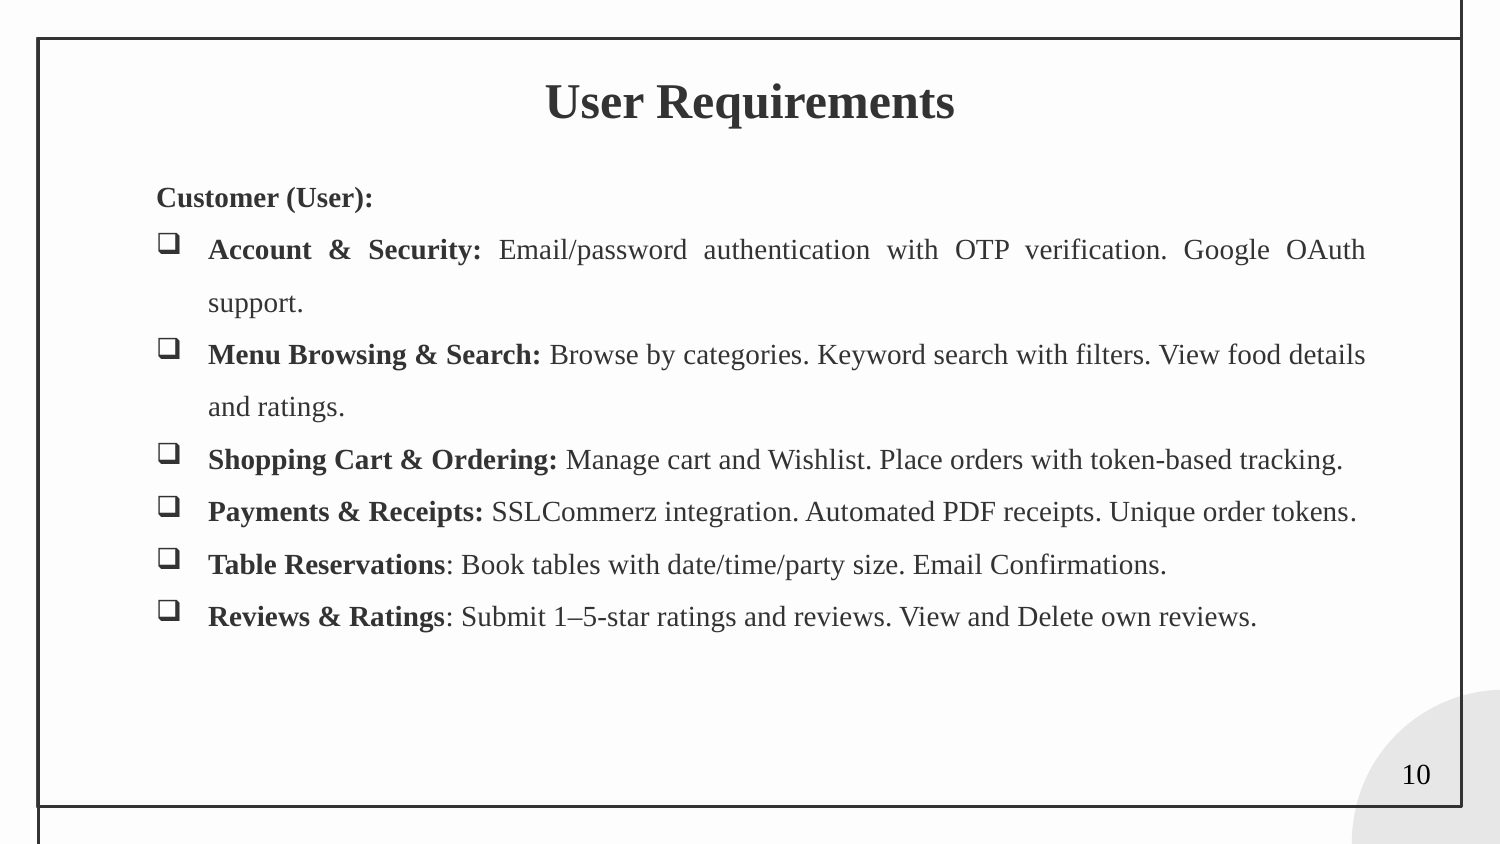

# User Requirements
Customer (User):
Account & Security: Email/password authentication with OTP verification. Google OAuth support.
Menu Browsing & Search: Browse by categories. Keyword search with filters. View food details and ratings.
Shopping Cart & Ordering: Manage cart and Wishlist. Place orders with token-based tracking.
Payments & Receipts: SSLCommerz integration. Automated PDF receipts. Unique order tokens.
Table Reservations: Book tables with date/time/party size. Email Confirmations.
Reviews & Ratings: Submit 1–5-star ratings and reviews. View and Delete own reviews.
10